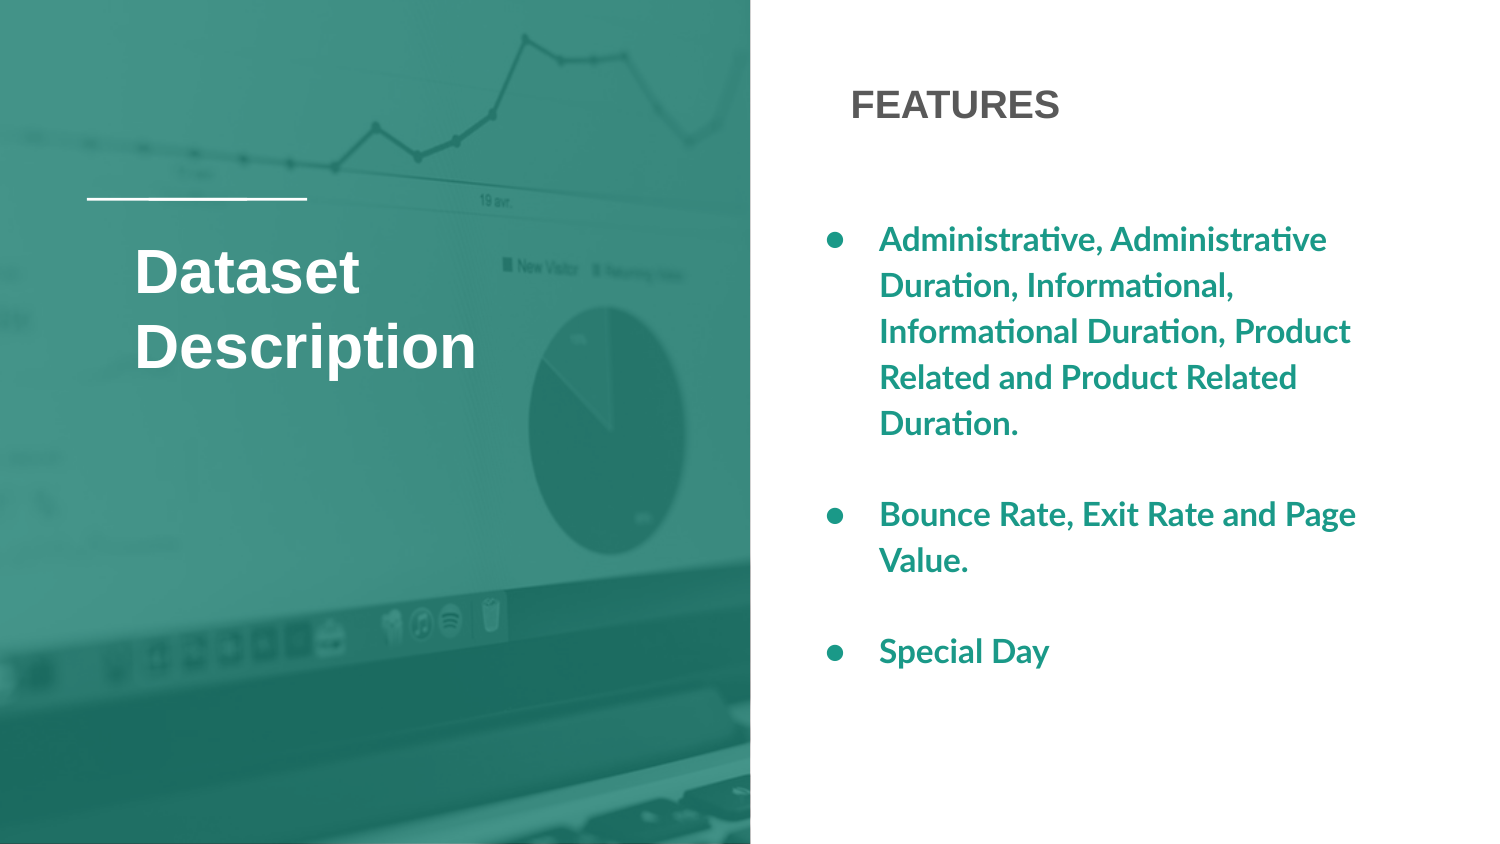

FEATURES
Administrative, Administrative Duration, Informational, Informational Duration, Product Related and Product Related Duration.

Bounce Rate, Exit Rate and Page Value.

Special Day

# Dataset Description